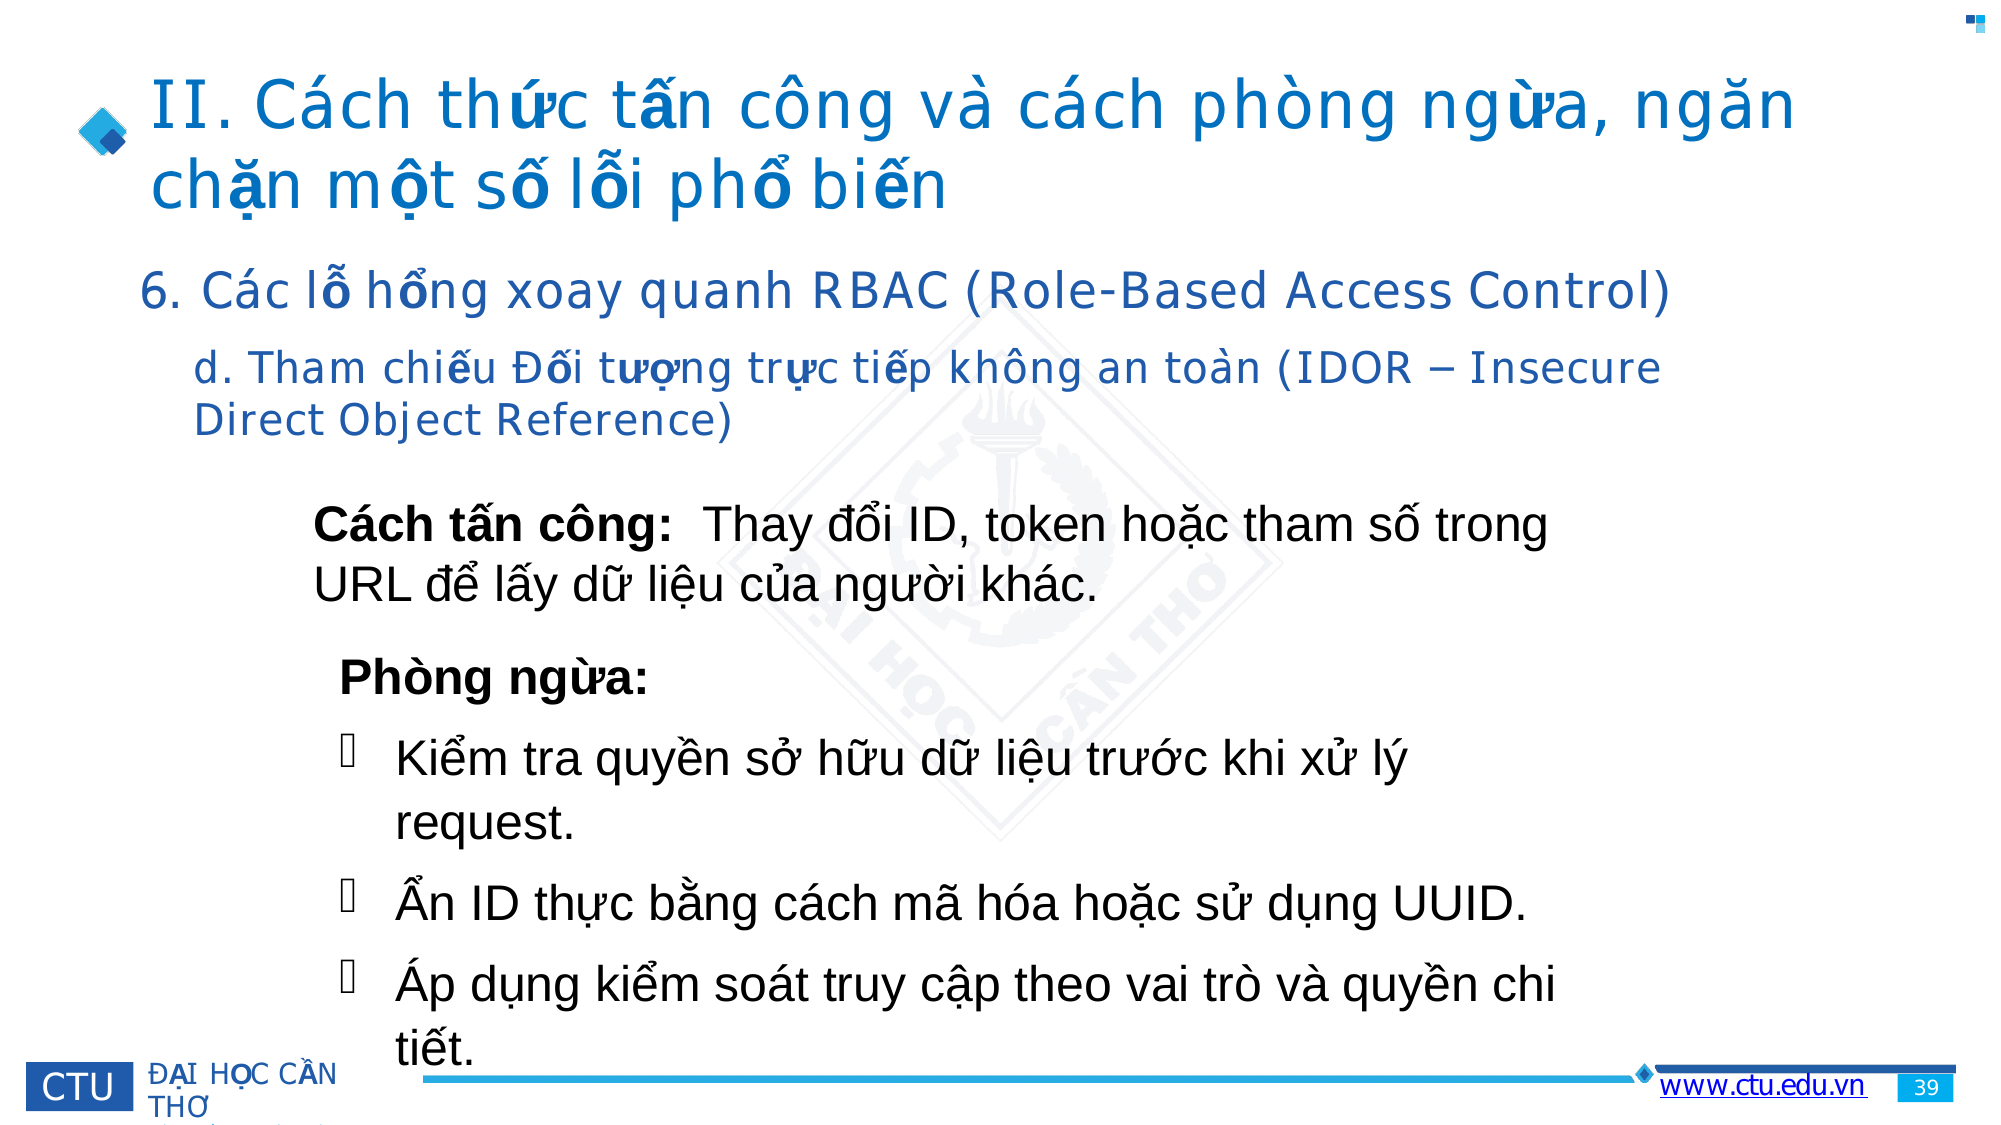

# II. Cách thức tấn công và cách phòng ngừa, ngăn chặn một số lỗi phổ biến
6 .   Các lỗ hổng xoay quanh RBAC (Role-Based Access Control)
d. Tham chiếu Đối tượng trực tiếp không an toàn (IDOR – Insecure Direct Object Reference)
Cách tấn công:  Thay đổi ID, token hoặc tham số trong URL để lấy dữ liệu của người khác.
Phòng ngừa:
Kiểm tra quyền sở hữu dữ liệu trước khi xử lý request.
Ẩn ID thực bằng cách mã hóa hoặc sử dụng UUID.
Áp dụng kiểm soát truy cập theo vai trò và quyền chi tiết.
ĐẠI HỌC CẦN THƠ
Cộng đồng – Toàn diện – Ưu việt
CTU
www.ctu.edu.vn
39